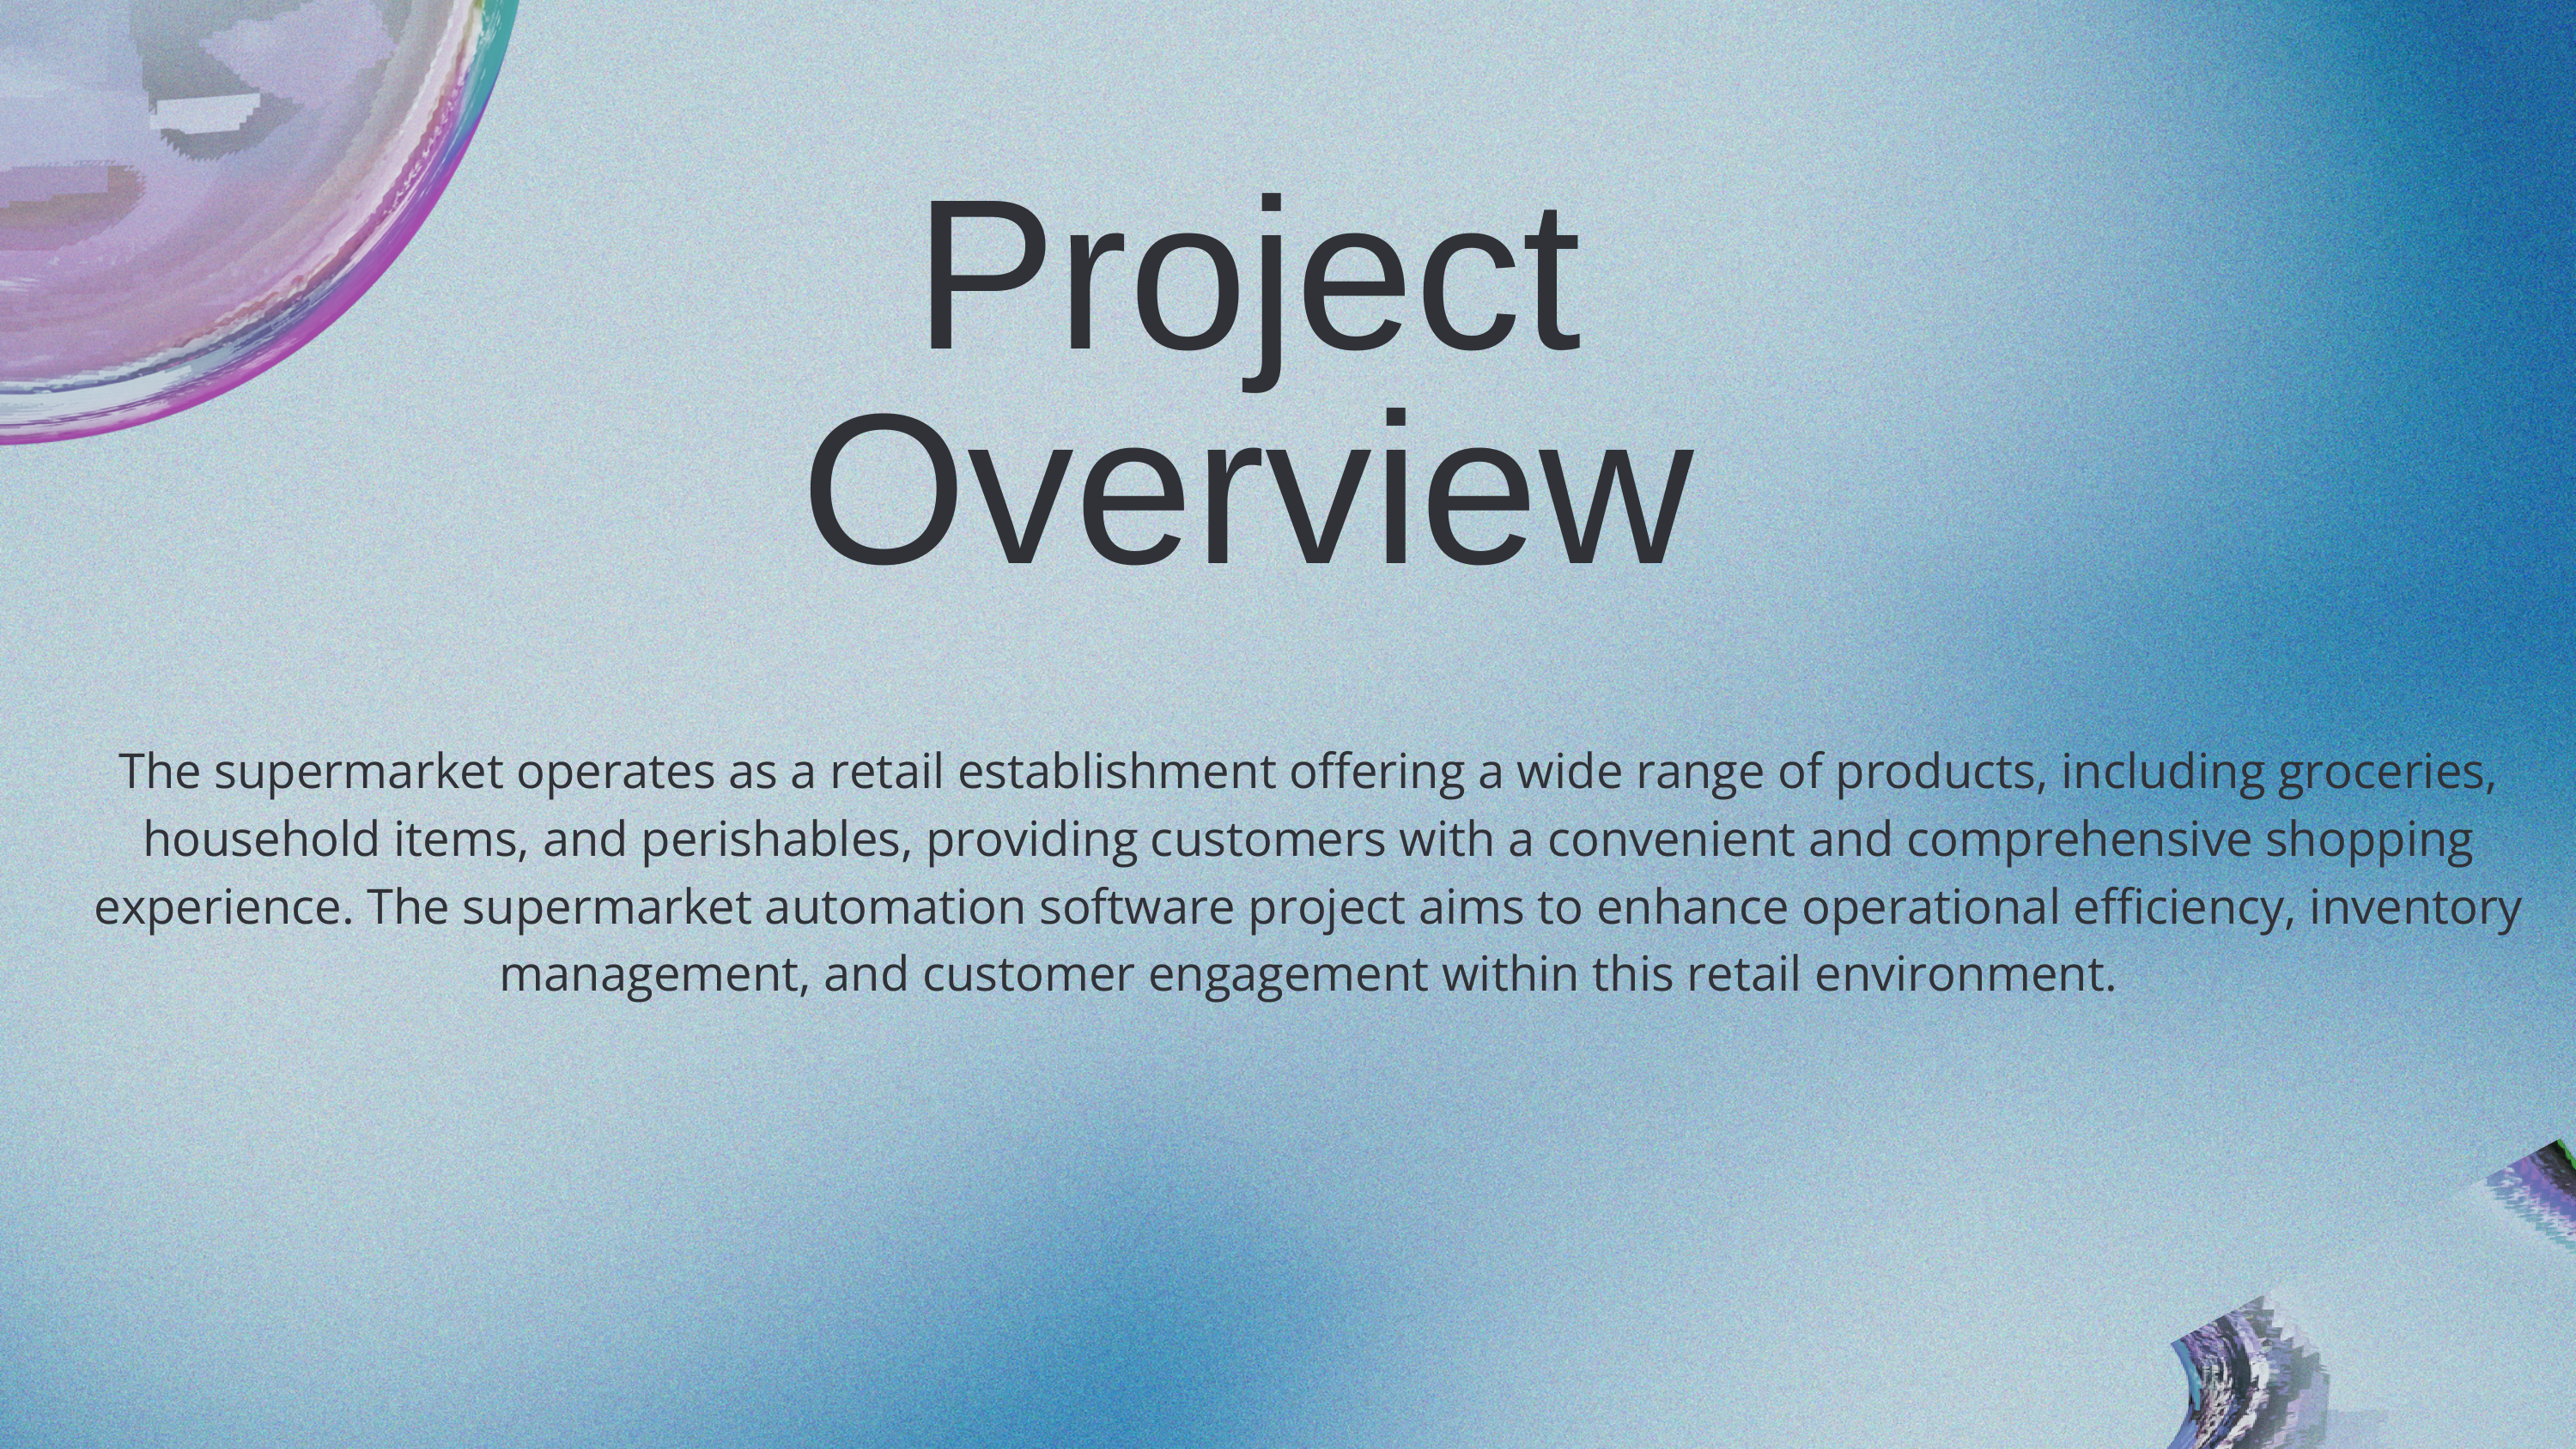

Project Overview

The supermarket operates as a retail establishment offering a wide range of products, including groceries, household items, and perishables, providing customers with a convenient and comprehensive shopping experience. The supermarket automation software project aims to enhance operational efficiency, inventory management, and customer engagement within this retail environment.